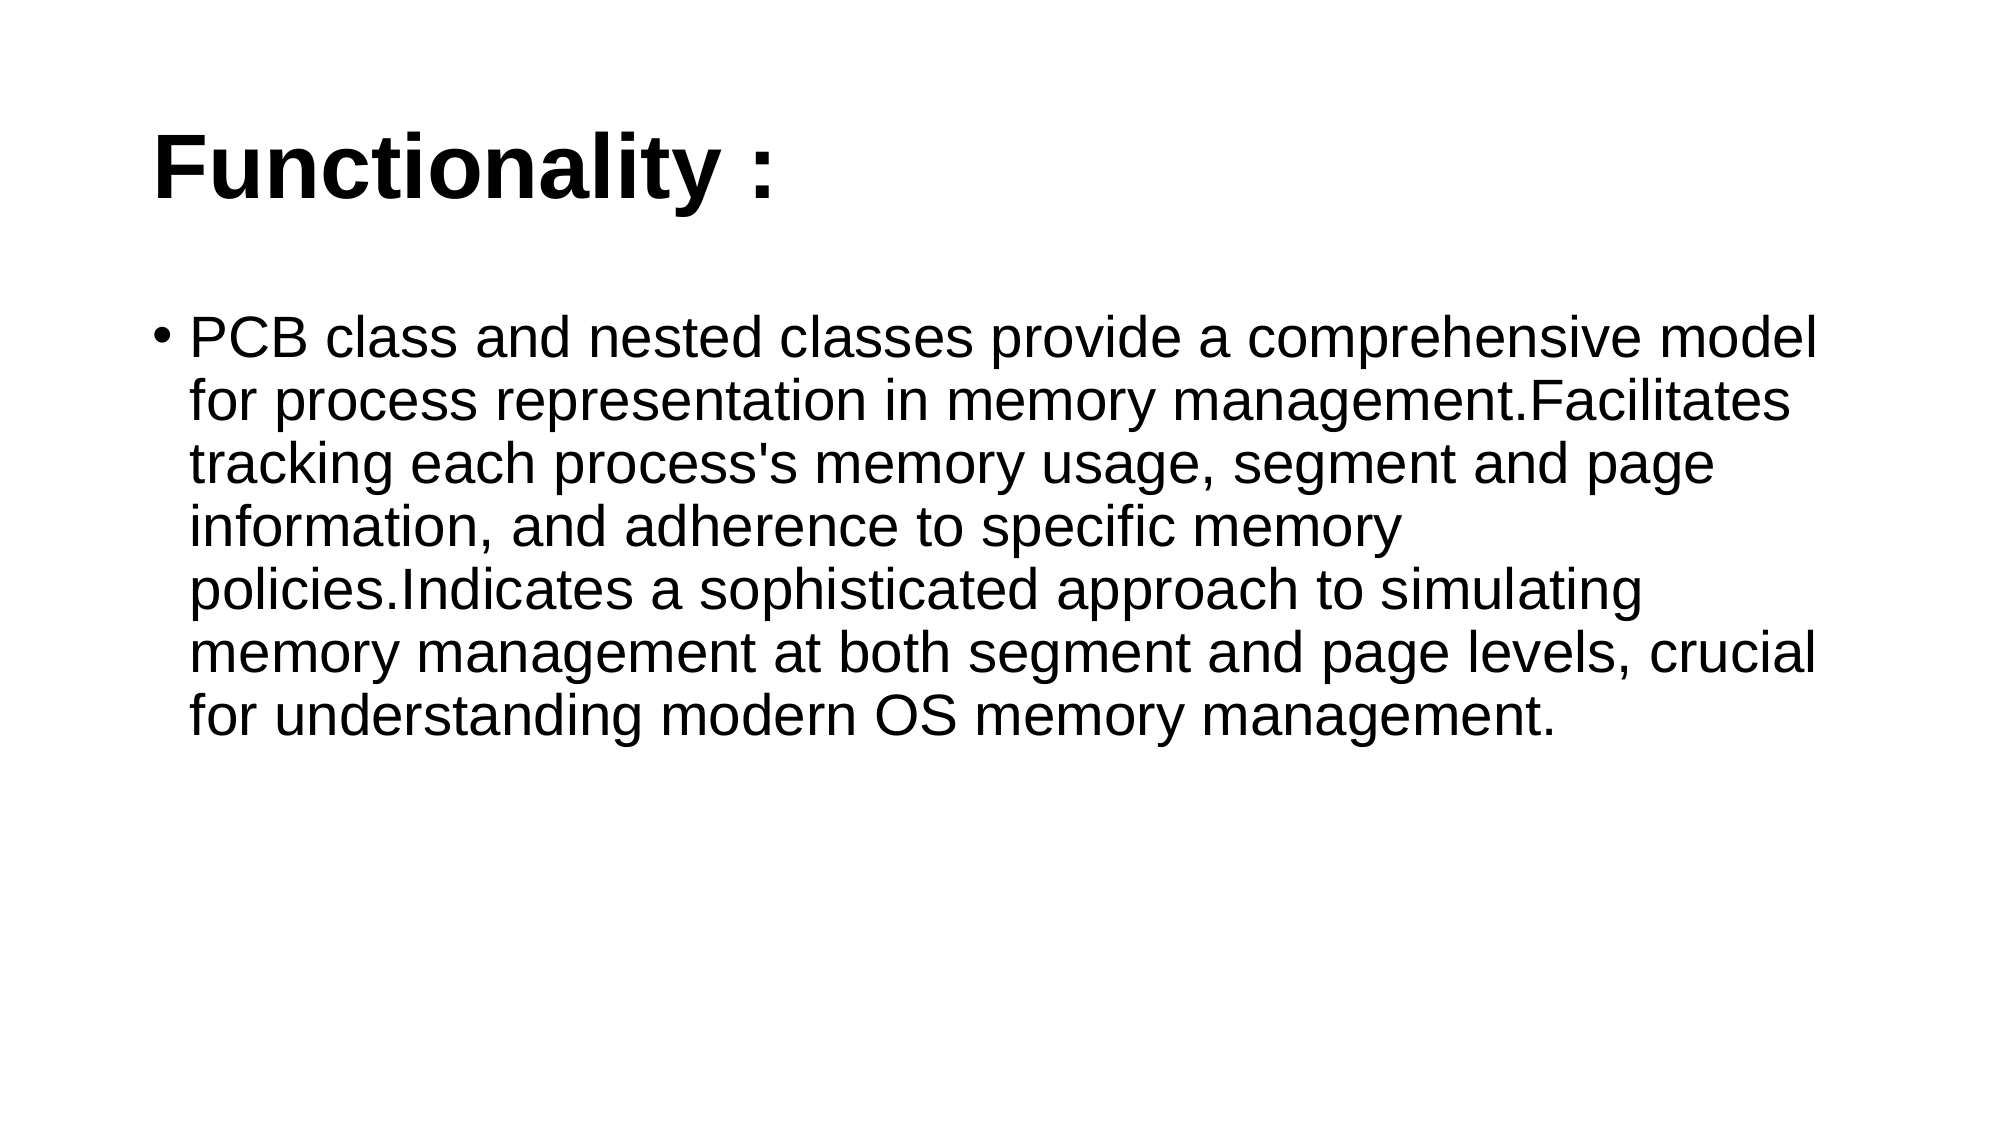

# Functionality :
PCB class and nested classes provide a comprehensive model for process representation in memory management.Facilitates tracking each process's memory usage, segment and page information, and adherence to specific memory policies.Indicates a sophisticated approach to simulating memory management at both segment and page levels, crucial for understanding modern OS memory management.